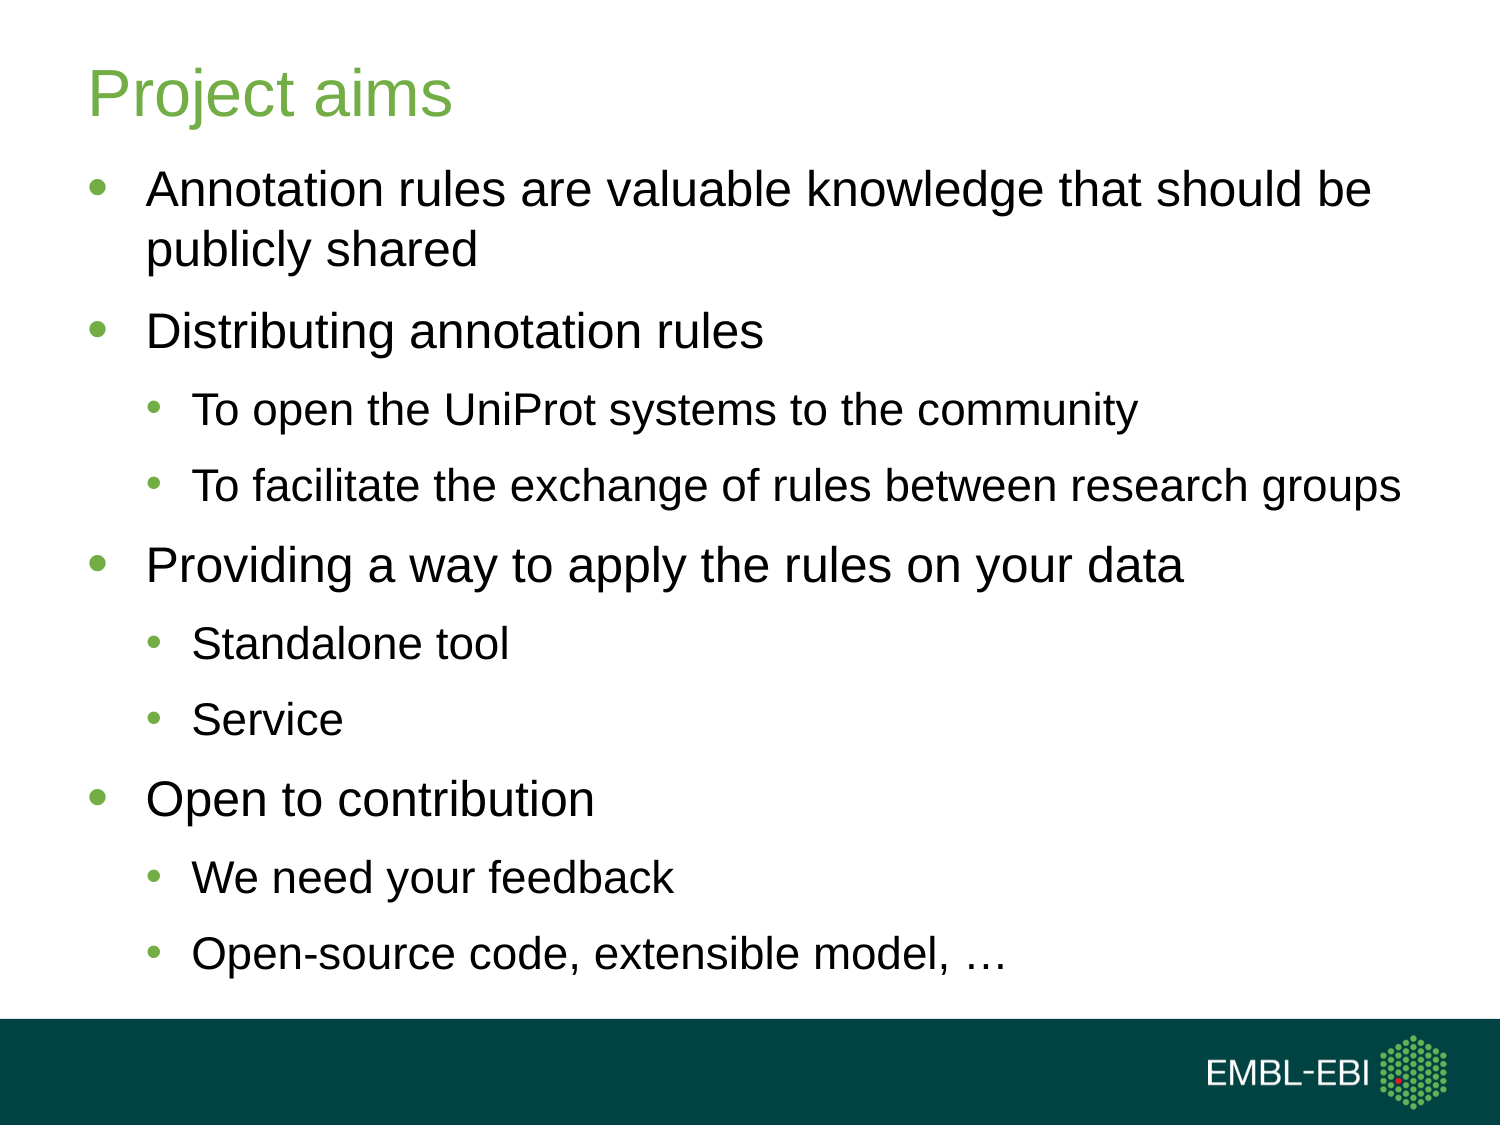

# Project aims
Annotation rules are valuable knowledge that should be publicly shared
Distributing annotation rules
To open the UniProt systems to the community
To facilitate the exchange of rules between research groups
Providing a way to apply the rules on your data
Standalone tool
Service
Open to contribution
We need your feedback
Open-source code, extensible model, …